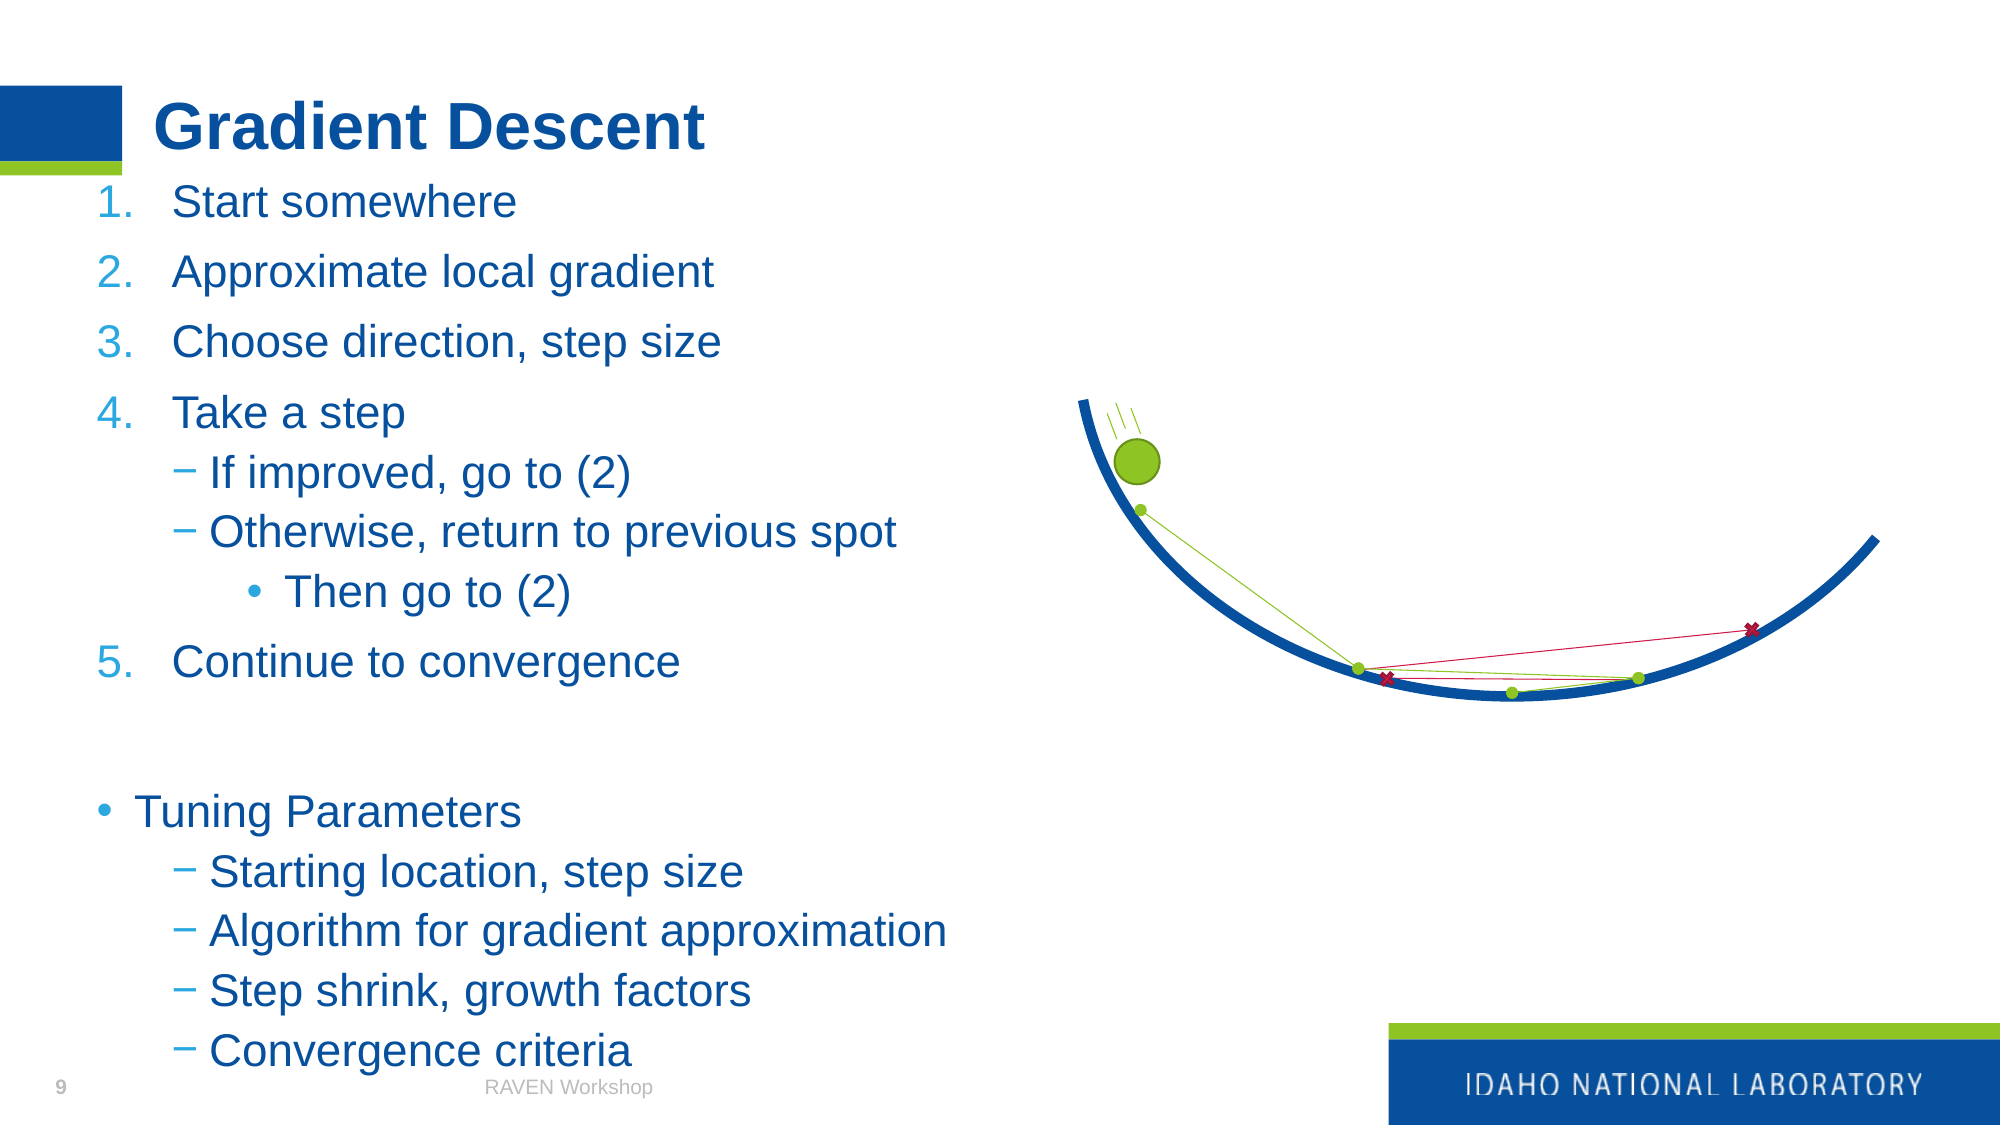

# Gradient Descent
Start somewhere
Approximate local gradient
Choose direction, step size
Take a step
If improved, go to (2)
Otherwise, return to previous spot
Then go to (2)
Continue to convergence

Tuning Parameters
Starting location, step size
Algorithm for gradient approximation
Step shrink, growth factors
Convergence criteria

9
RAVEN Workshop